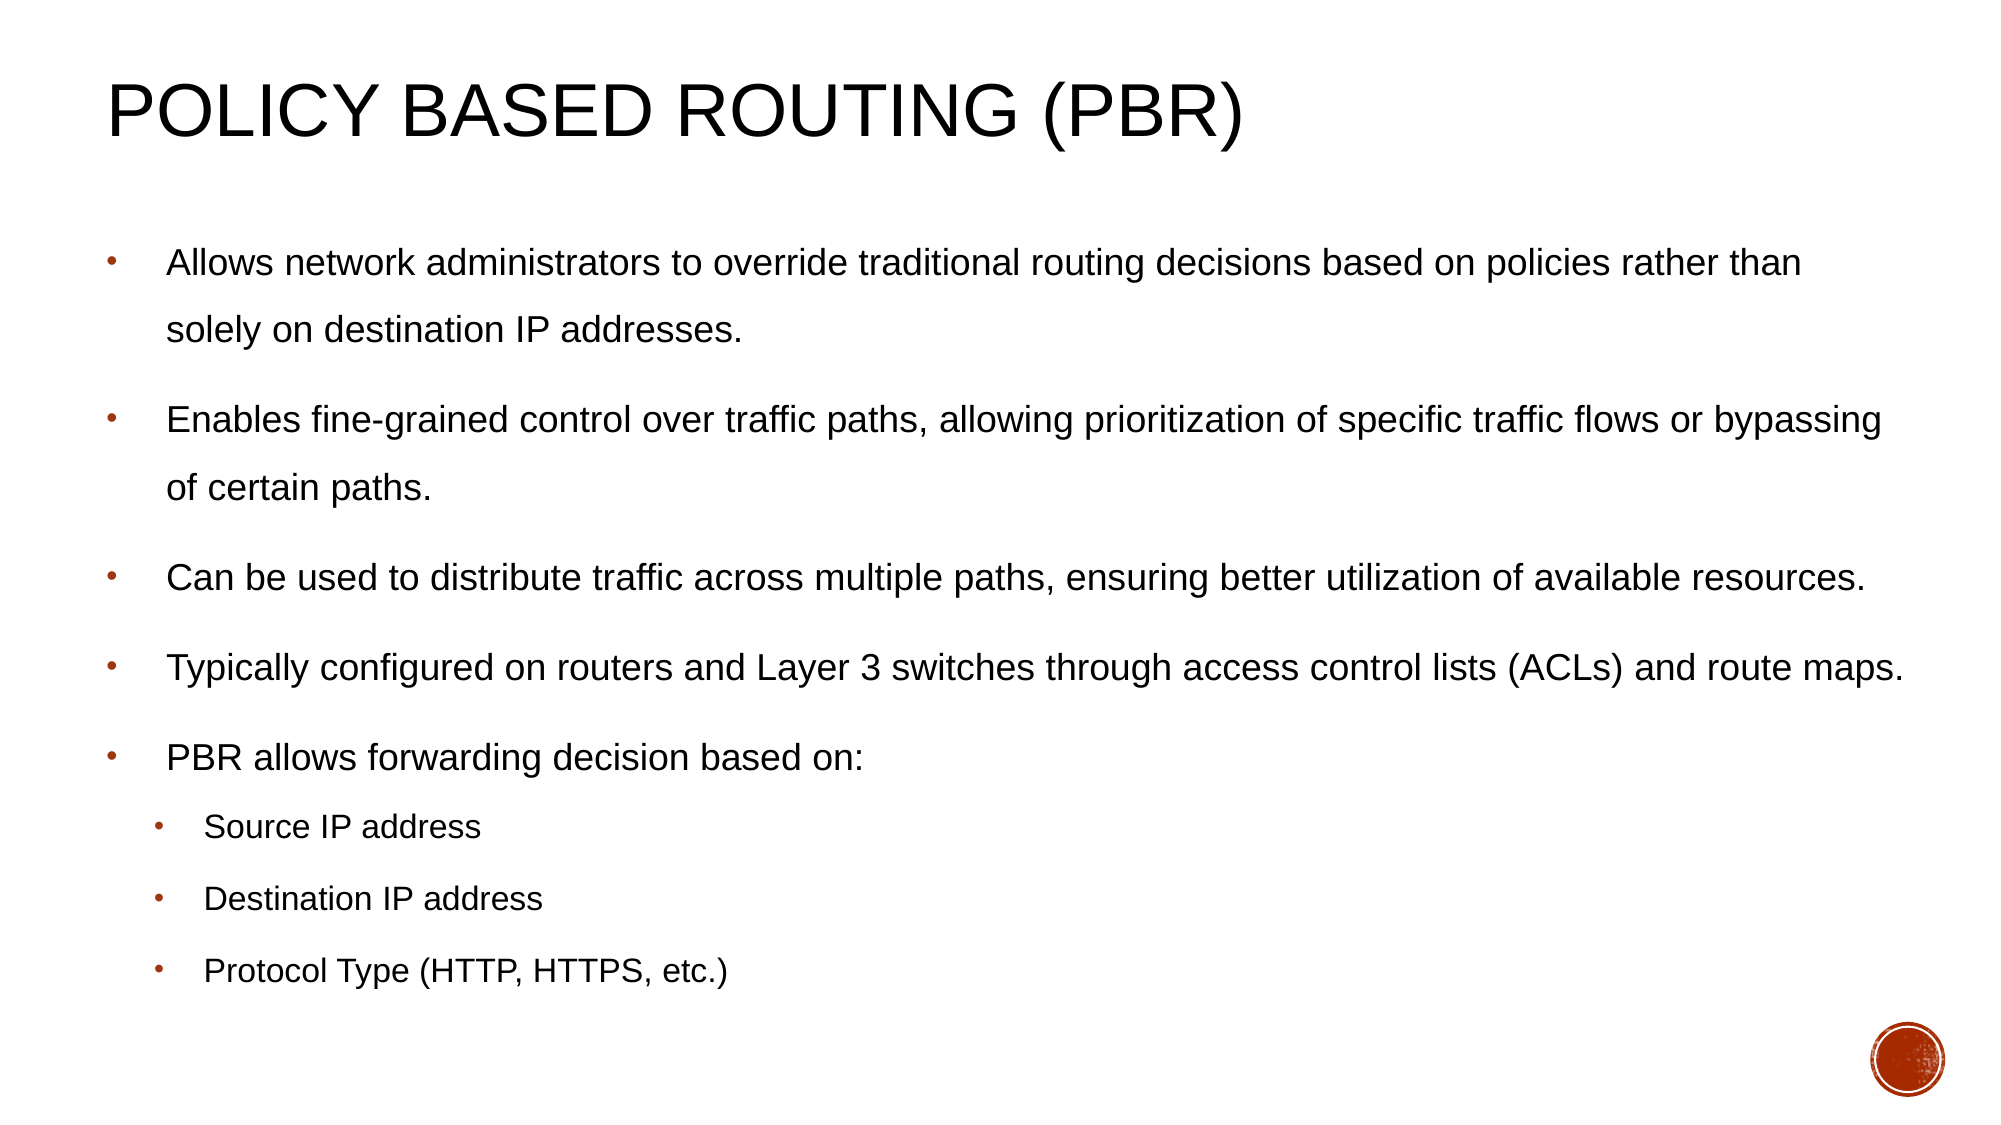

# Policy Based Routing (PBR)
Allows network administrators to override traditional routing decisions based on policies rather than solely on destination IP addresses.
Enables fine-grained control over traffic paths, allowing prioritization of specific traffic flows or bypassing of certain paths.
Can be used to distribute traffic across multiple paths, ensuring better utilization of available resources.
Typically configured on routers and Layer 3 switches through access control lists (ACLs) and route maps.
PBR allows forwarding decision based on:
Source IP address
Destination IP address
Protocol Type (HTTP, HTTPS, etc.)